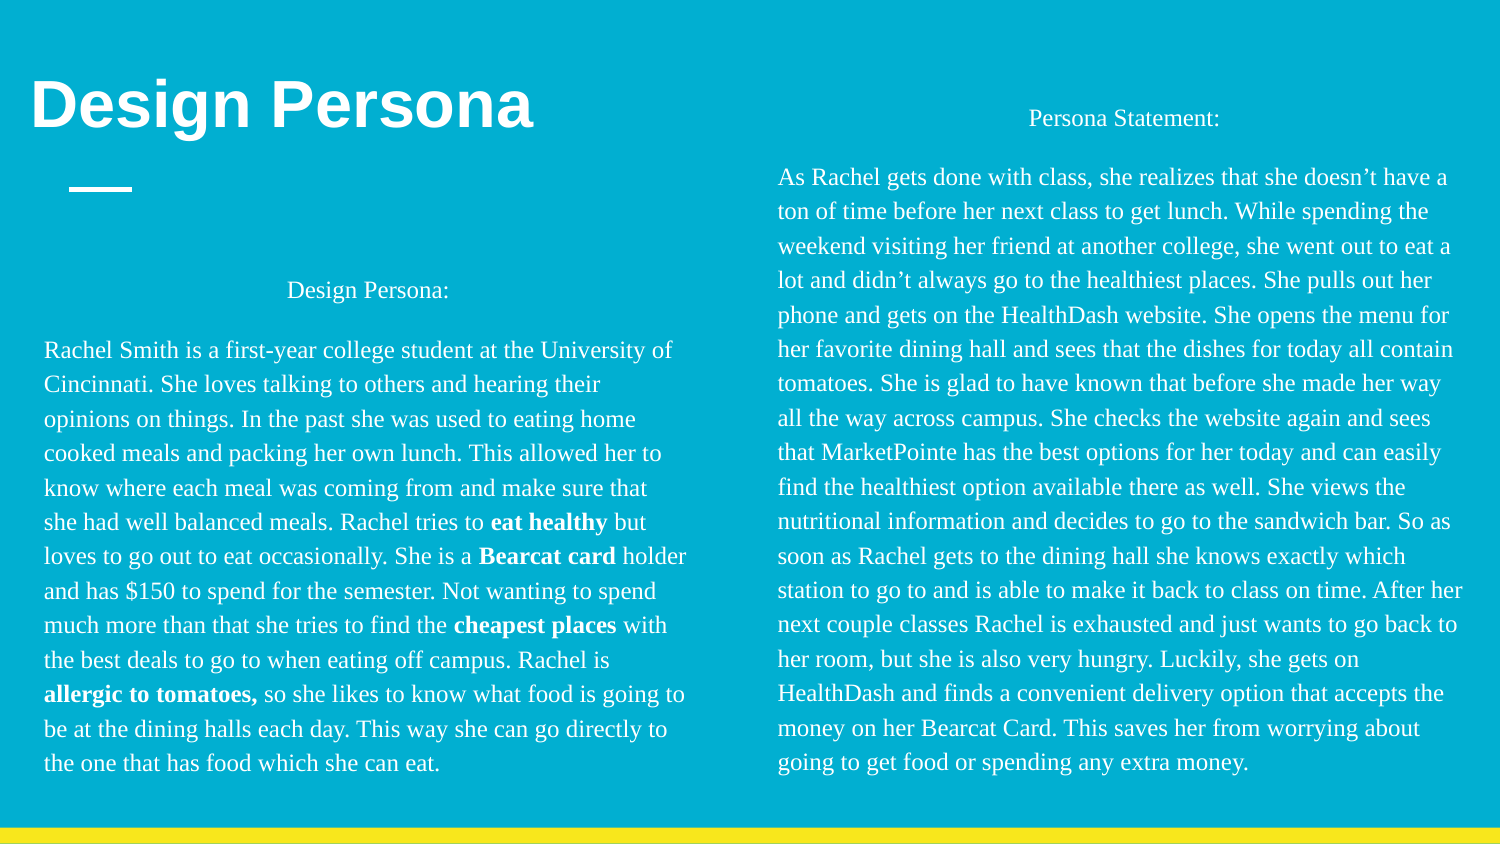

# Design Persona
Persona Statement:
As Rachel gets done with class, she realizes that she doesn’t have a ton of time before her next class to get lunch. While spending the weekend visiting her friend at another college, she went out to eat a lot and didn’t always go to the healthiest places. She pulls out her phone and gets on the HealthDash website. She opens the menu for her favorite dining hall and sees that the dishes for today all contain tomatoes. She is glad to have known that before she made her way all the way across campus. She checks the website again and sees that MarketPointe has the best options for her today and can easily find the healthiest option available there as well. She views the nutritional information and decides to go to the sandwich bar. So as soon as Rachel gets to the dining hall she knows exactly which station to go to and is able to make it back to class on time. After her next couple classes Rachel is exhausted and just wants to go back to her room, but she is also very hungry. Luckily, she gets on HealthDash and finds a convenient delivery option that accepts the money on her Bearcat Card. This saves her from worrying about going to get food or spending any extra money.

 Design Persona:
Rachel Smith is a first-year college student at the University of Cincinnati. She loves talking to others and hearing their opinions on things. In the past she was used to eating home cooked meals and packing her own lunch. This allowed her to know where each meal was coming from and make sure that she had well balanced meals. Rachel tries to eat healthy but loves to go out to eat occasionally. She is a Bearcat card holder and has $150 to spend for the semester. Not wanting to spend much more than that she tries to find the cheapest places with the best deals to go to when eating off campus. Rachel is allergic to tomatoes, so she likes to know what food is going to be at the dining halls each day. This way she can go directly to the one that has food which she can eat.